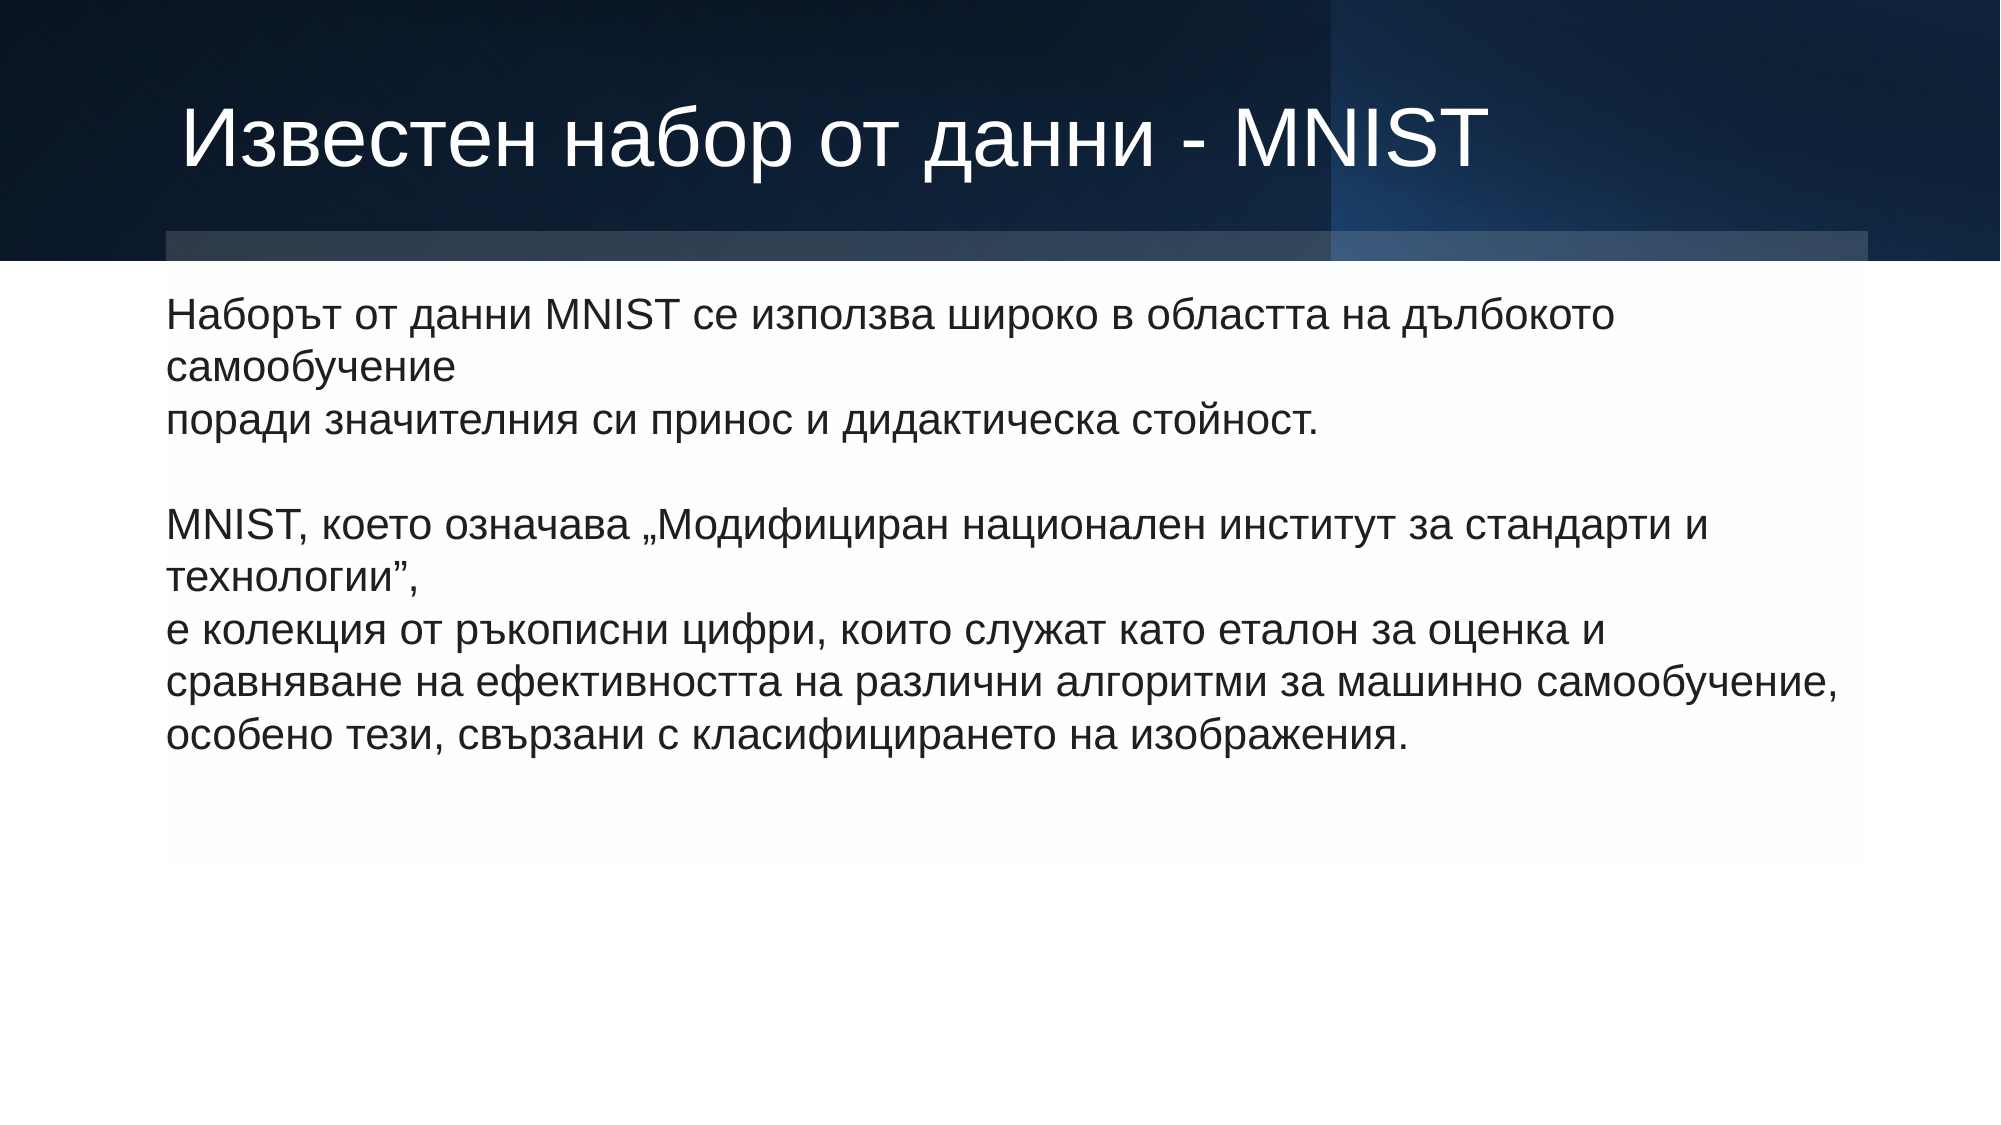

# Известен набор от данни - MNIST
Наборът от данни MNIST се използва широко в областта на дълбокото самообучение
поради значителния си принос и дидактическа стойност.

MNIST, което означава „Модифициран национален институт за стандарти и технологии”,
е колекция от ръкописни цифри, които служат като еталон за оценка и
сравняване на ефективността на различни алгоритми за машинно самообучение,
особено тези, свързани с класифицирането на изображения.